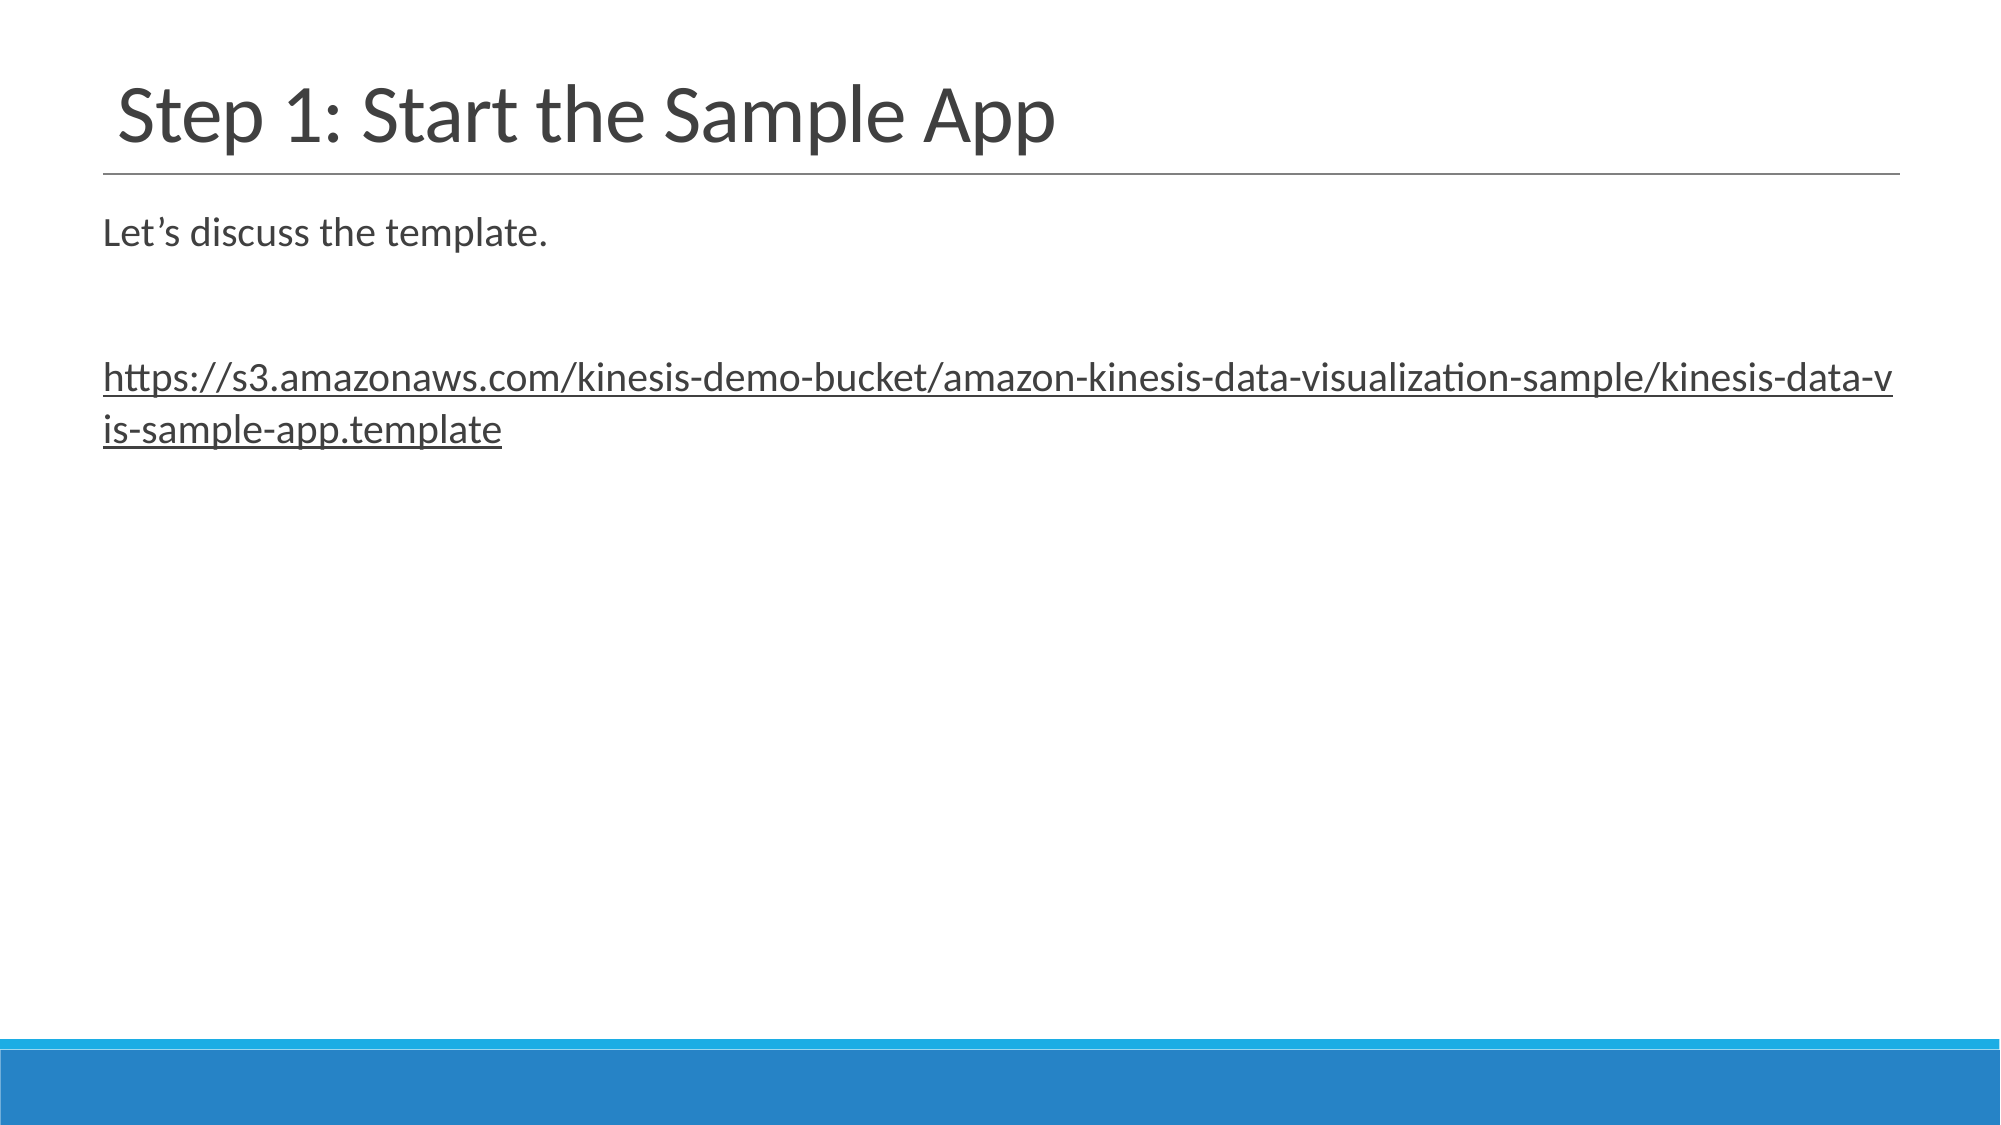

# Step 1: Start the Sample App
Let’s discuss the template.

https://s3.amazonaws.com/kinesis-demo-bucket/amazon-kinesis-data-visualization-sample/kinesis-data-vis-sample-app.template